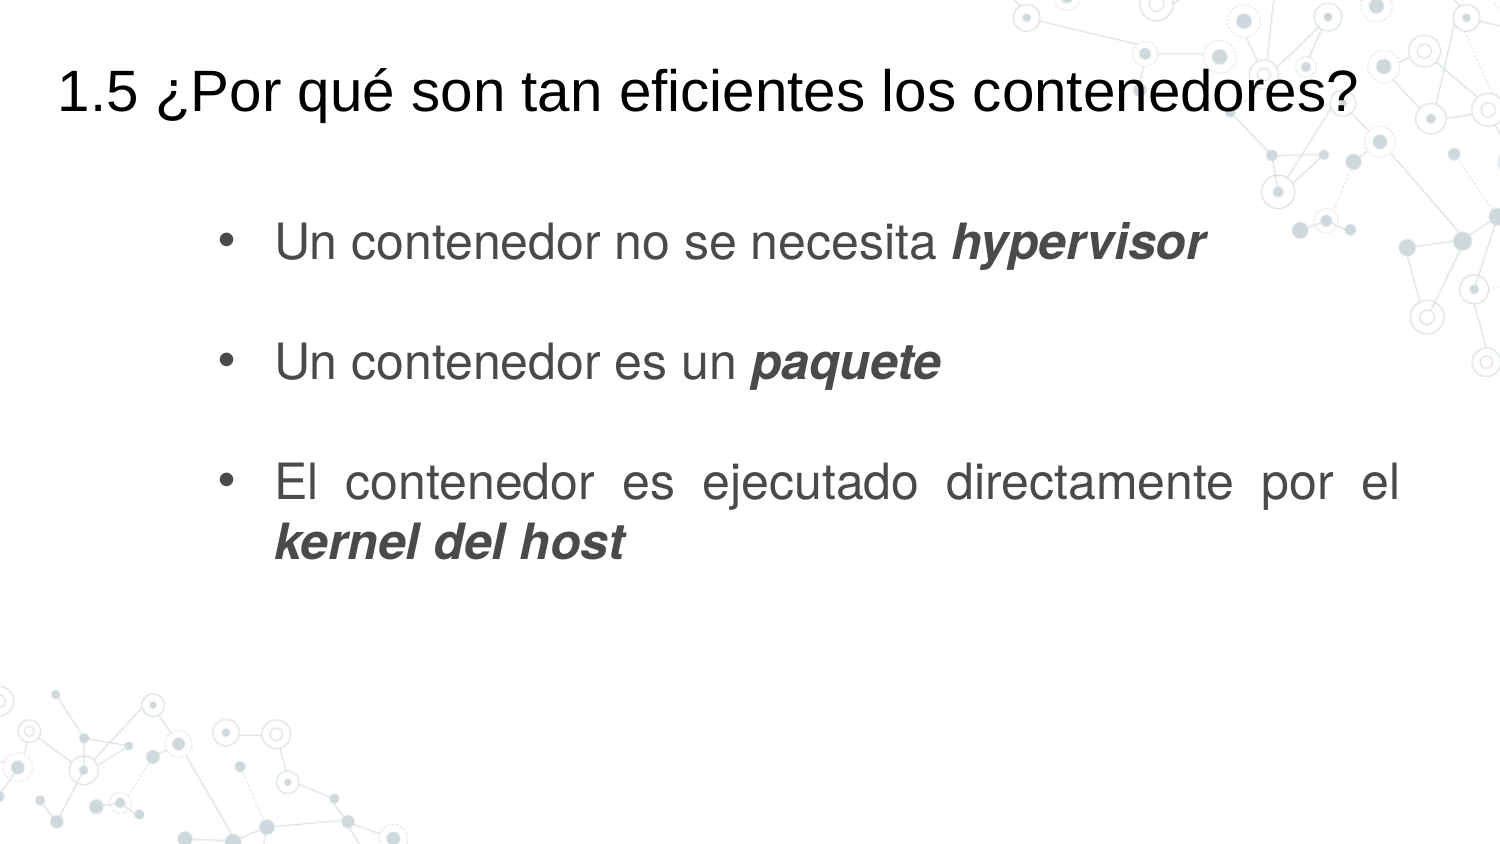

1.5 ¿Por qué son tan eficientes los contenedores?

Un contenedor no se necesita hypervisor

Un contenedor es un paquete

El contenedor es ejecutado directamente por el kernel del host